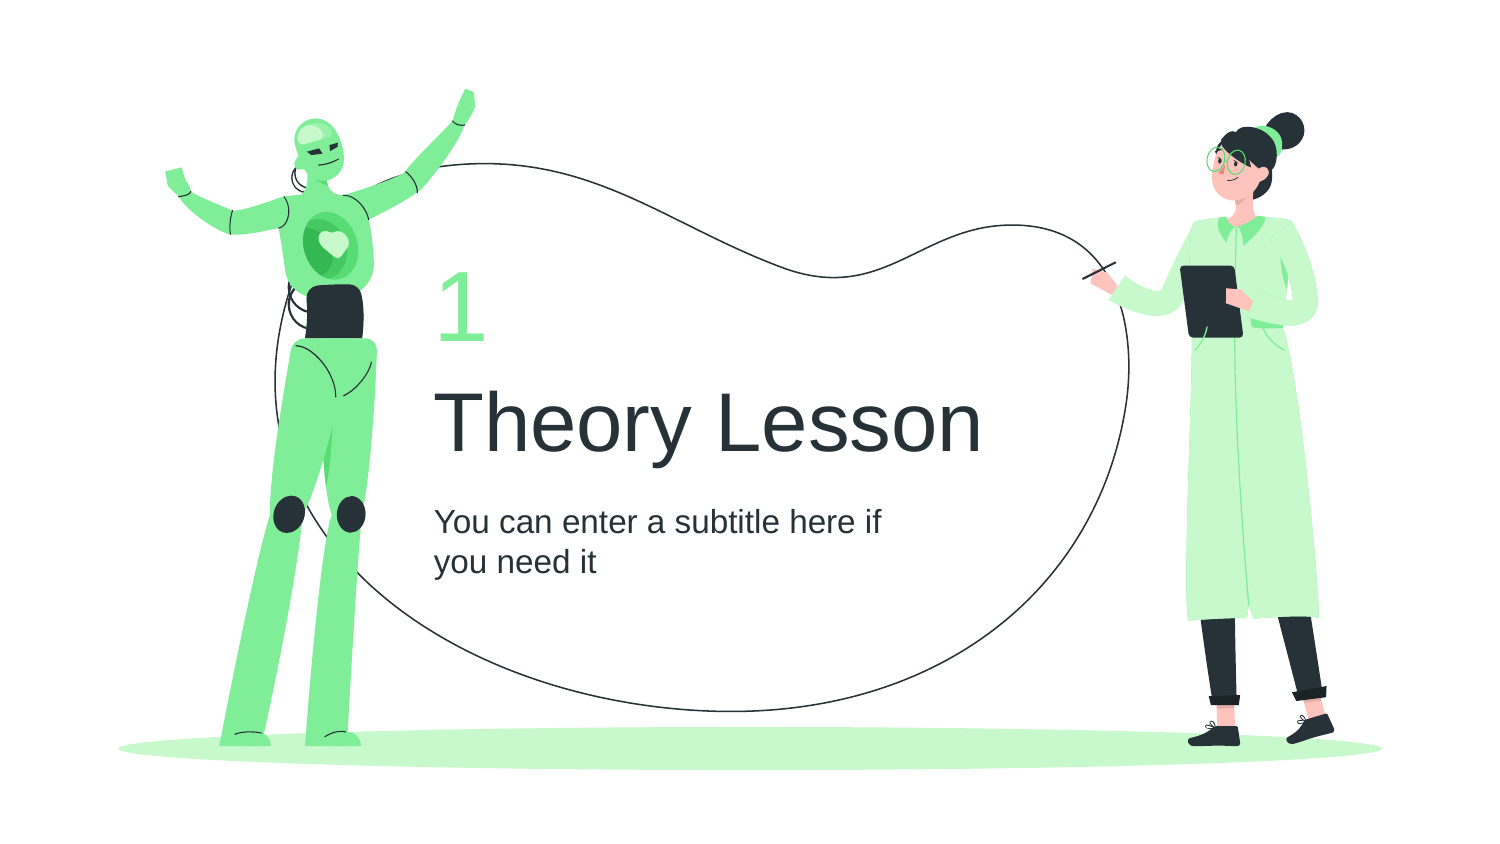

1
# Theory Lesson
You can enter a subtitle here if you need it